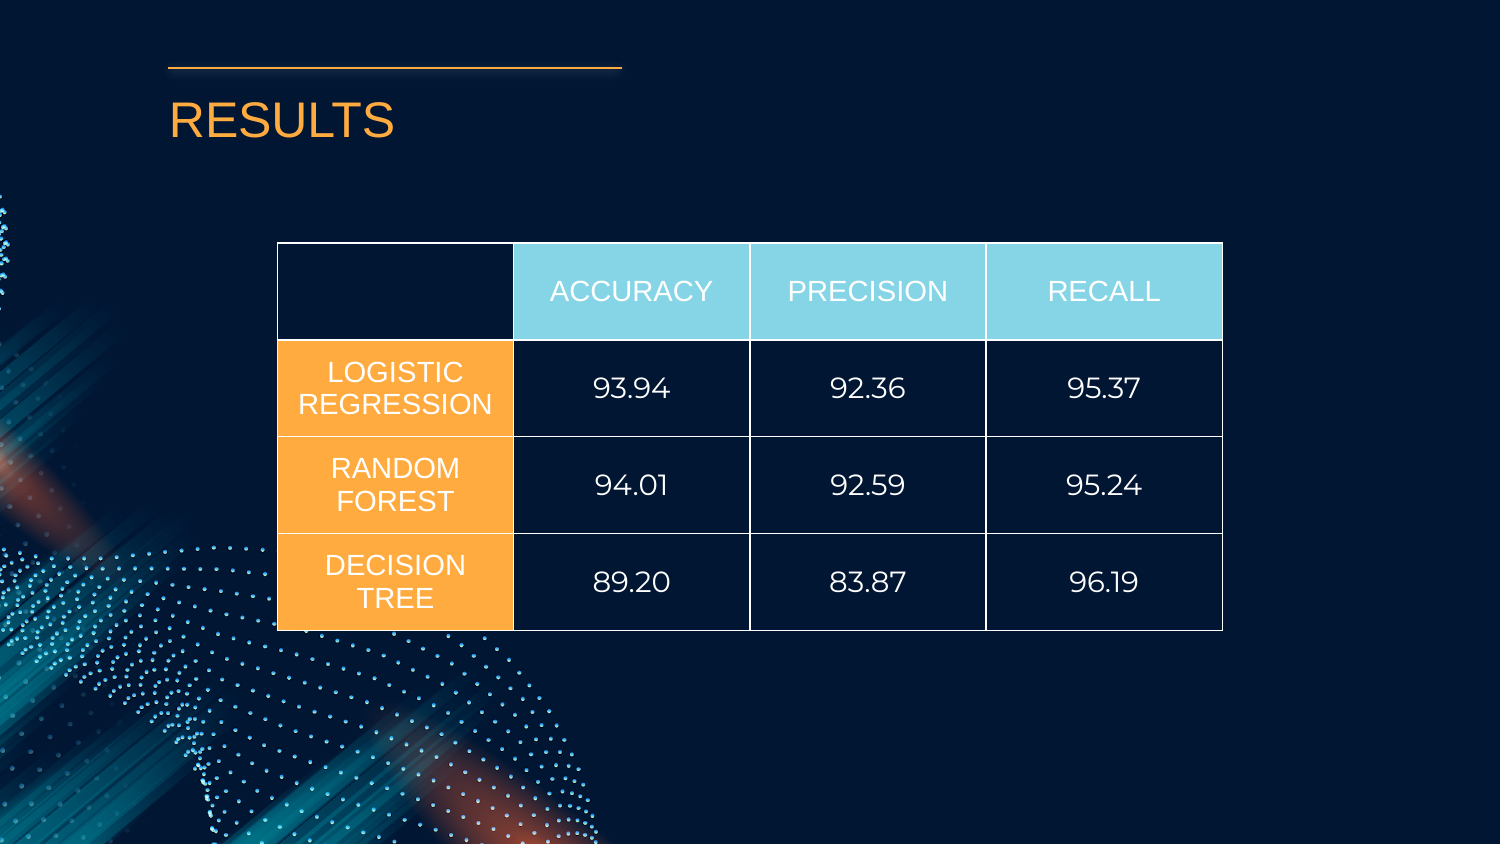

# RESULTS
|  | ACCURACY | PRECISION | RECALL |
| --- | --- | --- | --- |
| LOGISTIC REGRESSION | 93.94 | 92.36 | 95.37 |
| RANDOM FOREST | 94.01 | 92.59 | 95.24 |
| DECISION TREE | 89.20 | 83.87 | 96.19 |